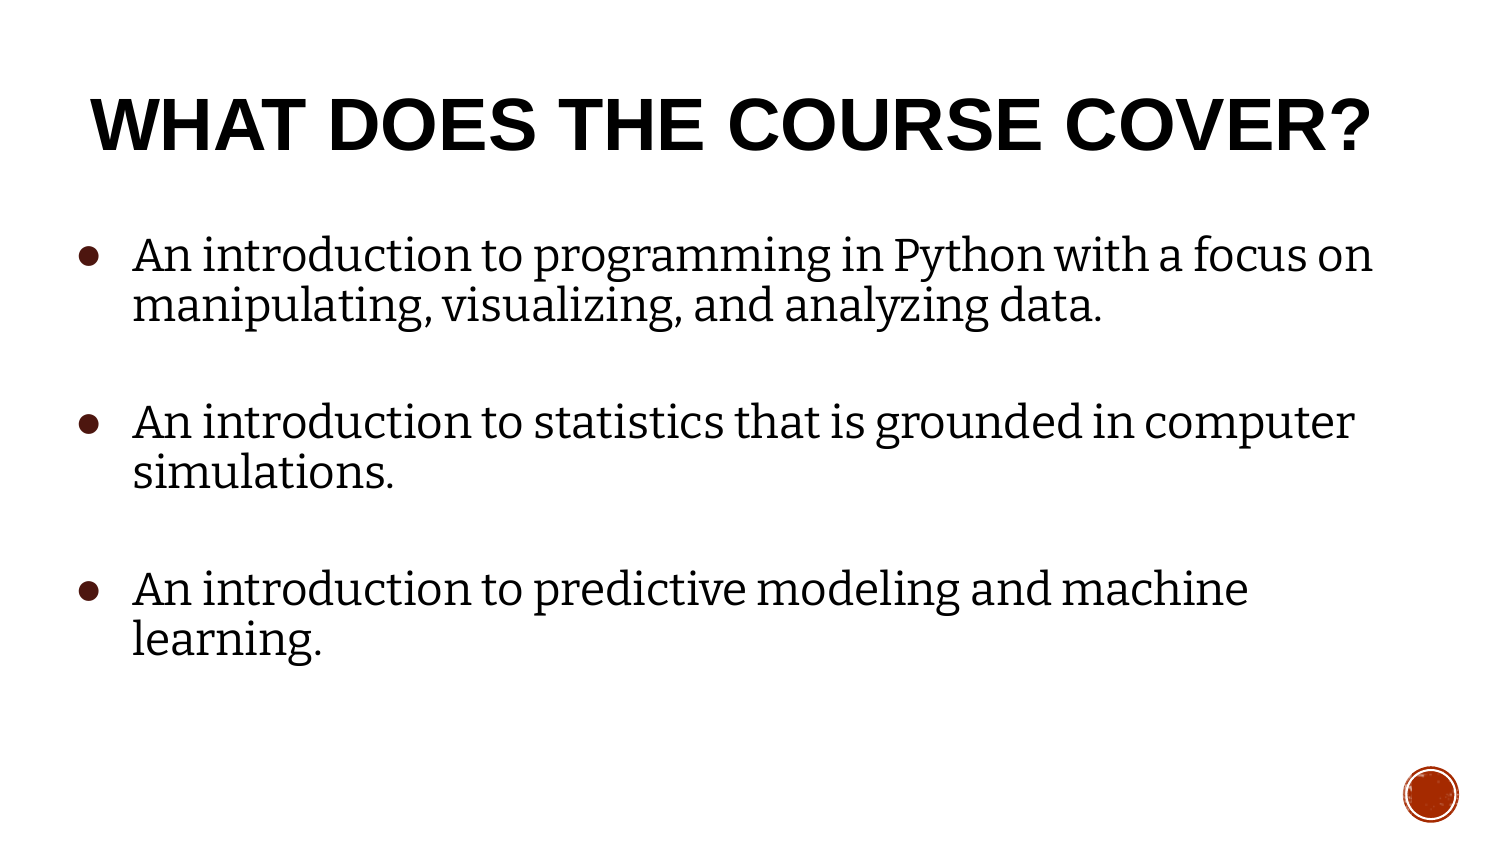

# What does the course cover?
An introduction to programming in Python with a focus on manipulating, visualizing, and analyzing data.

An introduction to statistics that is grounded in computer simulations.

An introduction to predictive modeling and machine learning.